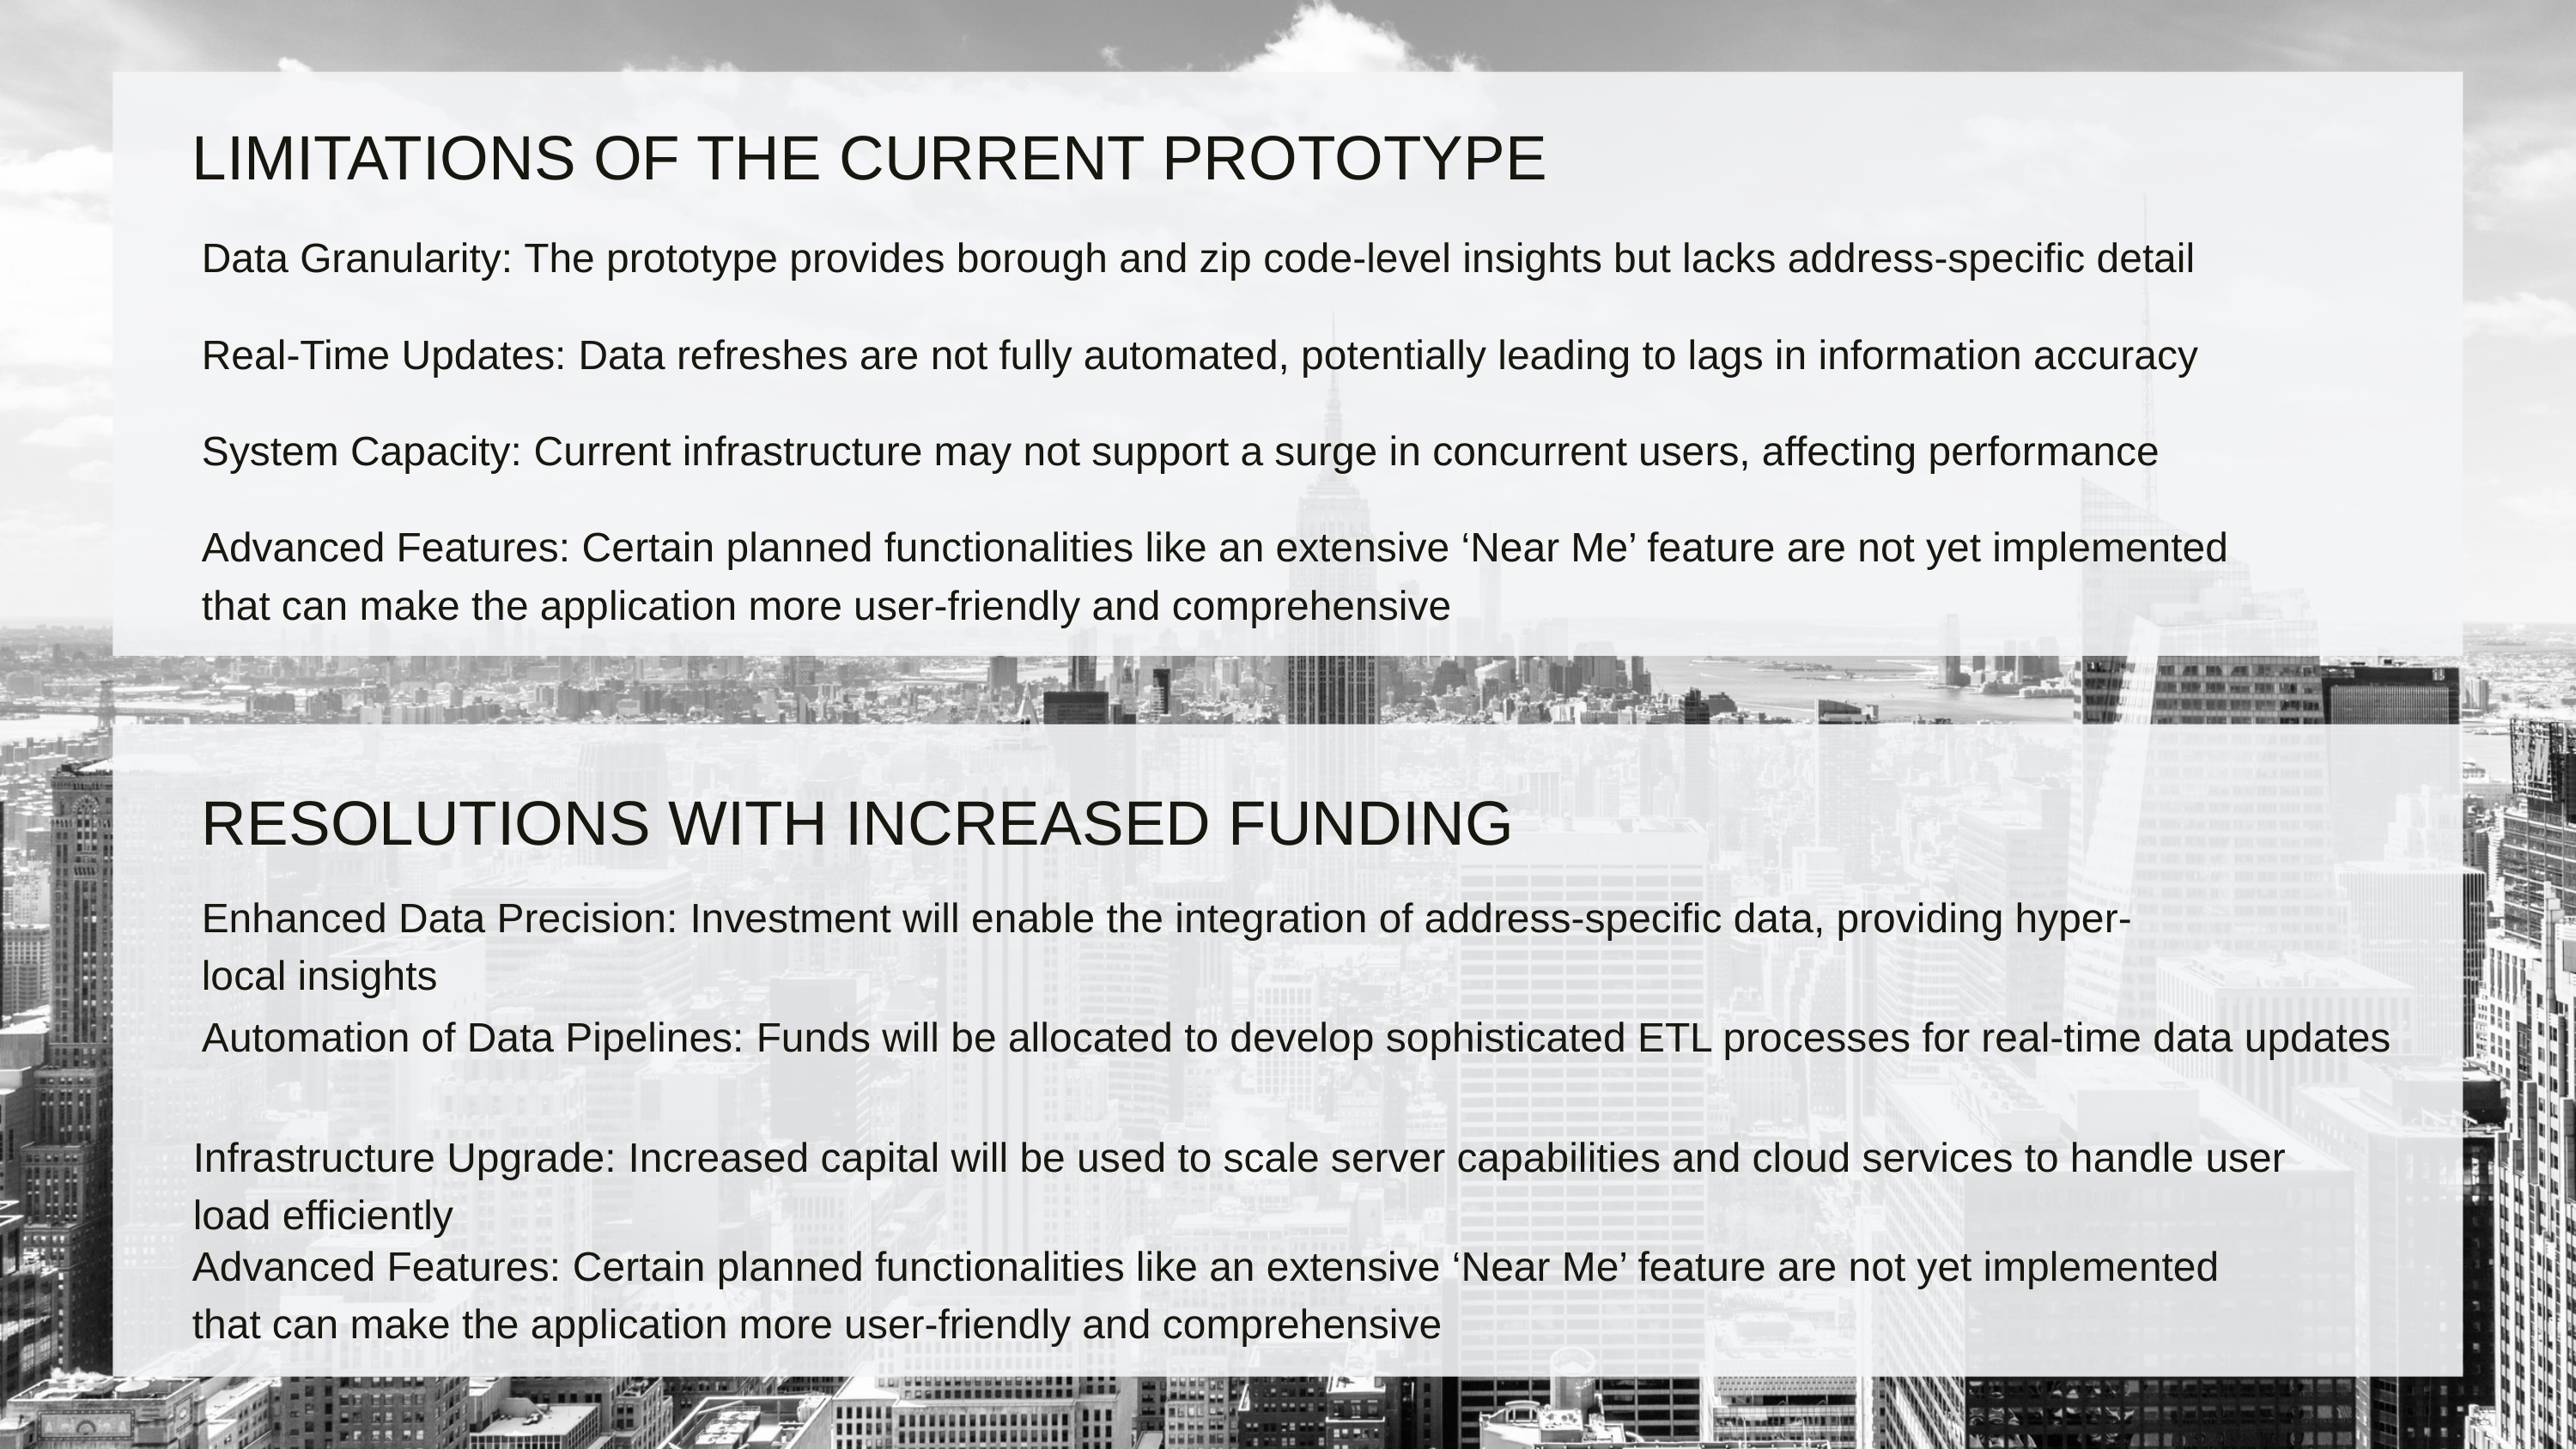

LIMITATIONS OF THE CURRENT PROTOTYPE
Data Granularity: The prototype provides borough and zip code-level insights but lacks address-specific detail
Real-Time Updates: Data refreshes are not fully automated, potentially leading to lags in information accuracy
System Capacity: Current infrastructure may not support a surge in concurrent users, affecting performance
Advanced Features: Certain planned functionalities like an extensive ‘Near Me’ feature are not yet implemented
that can make the application more user-friendly and comprehensive

RESOLUTIONS WITH INCREASED FUNDING
Enhanced Data Precision: Investment will enable the integration of address-specific data, providing hyper-local insights

Automation of Data Pipelines: Funds will be allocated to develop sophisticated ETL processes for real-time data updates

Infrastructure Upgrade: Increased capital will be used to scale server capabilities and cloud services to handle user load efficiently

Advanced Features: Certain planned functionalities like an extensive ‘Near Me’ feature are not yet implemented
that can make the application more user-friendly and comprehensive